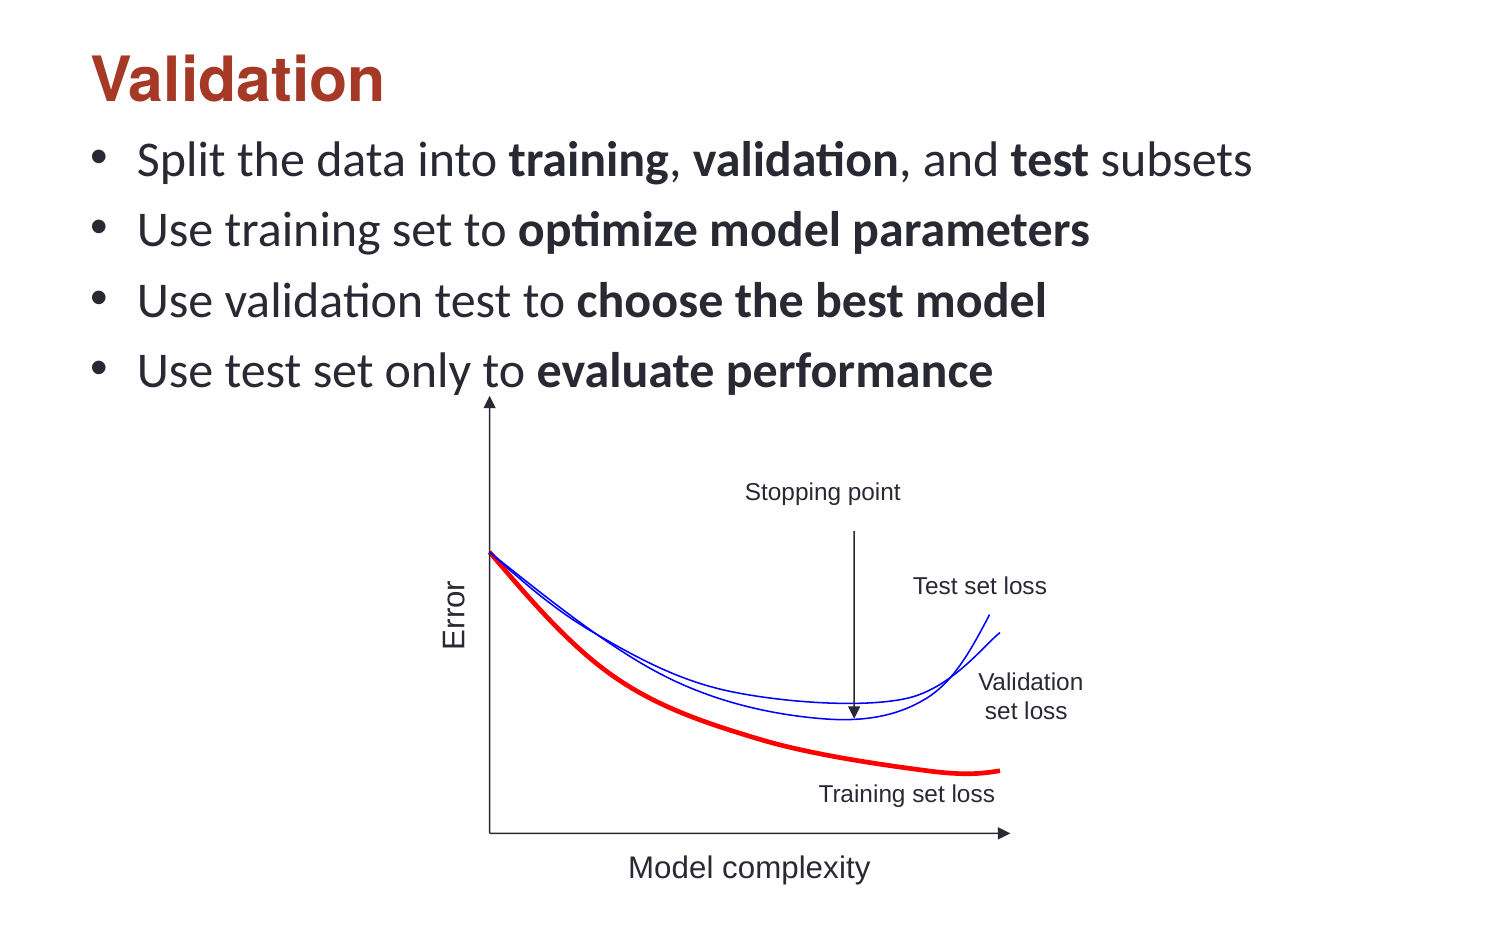

# Validation
Split the data into training, validation, and test subsets
Use training set to optimize model parameters
Use validation test to choose the best model
Use test set only to evaluate performance

Stopping point

Test set loss
Error
Validation
 set loss
Training set loss

Model complexity